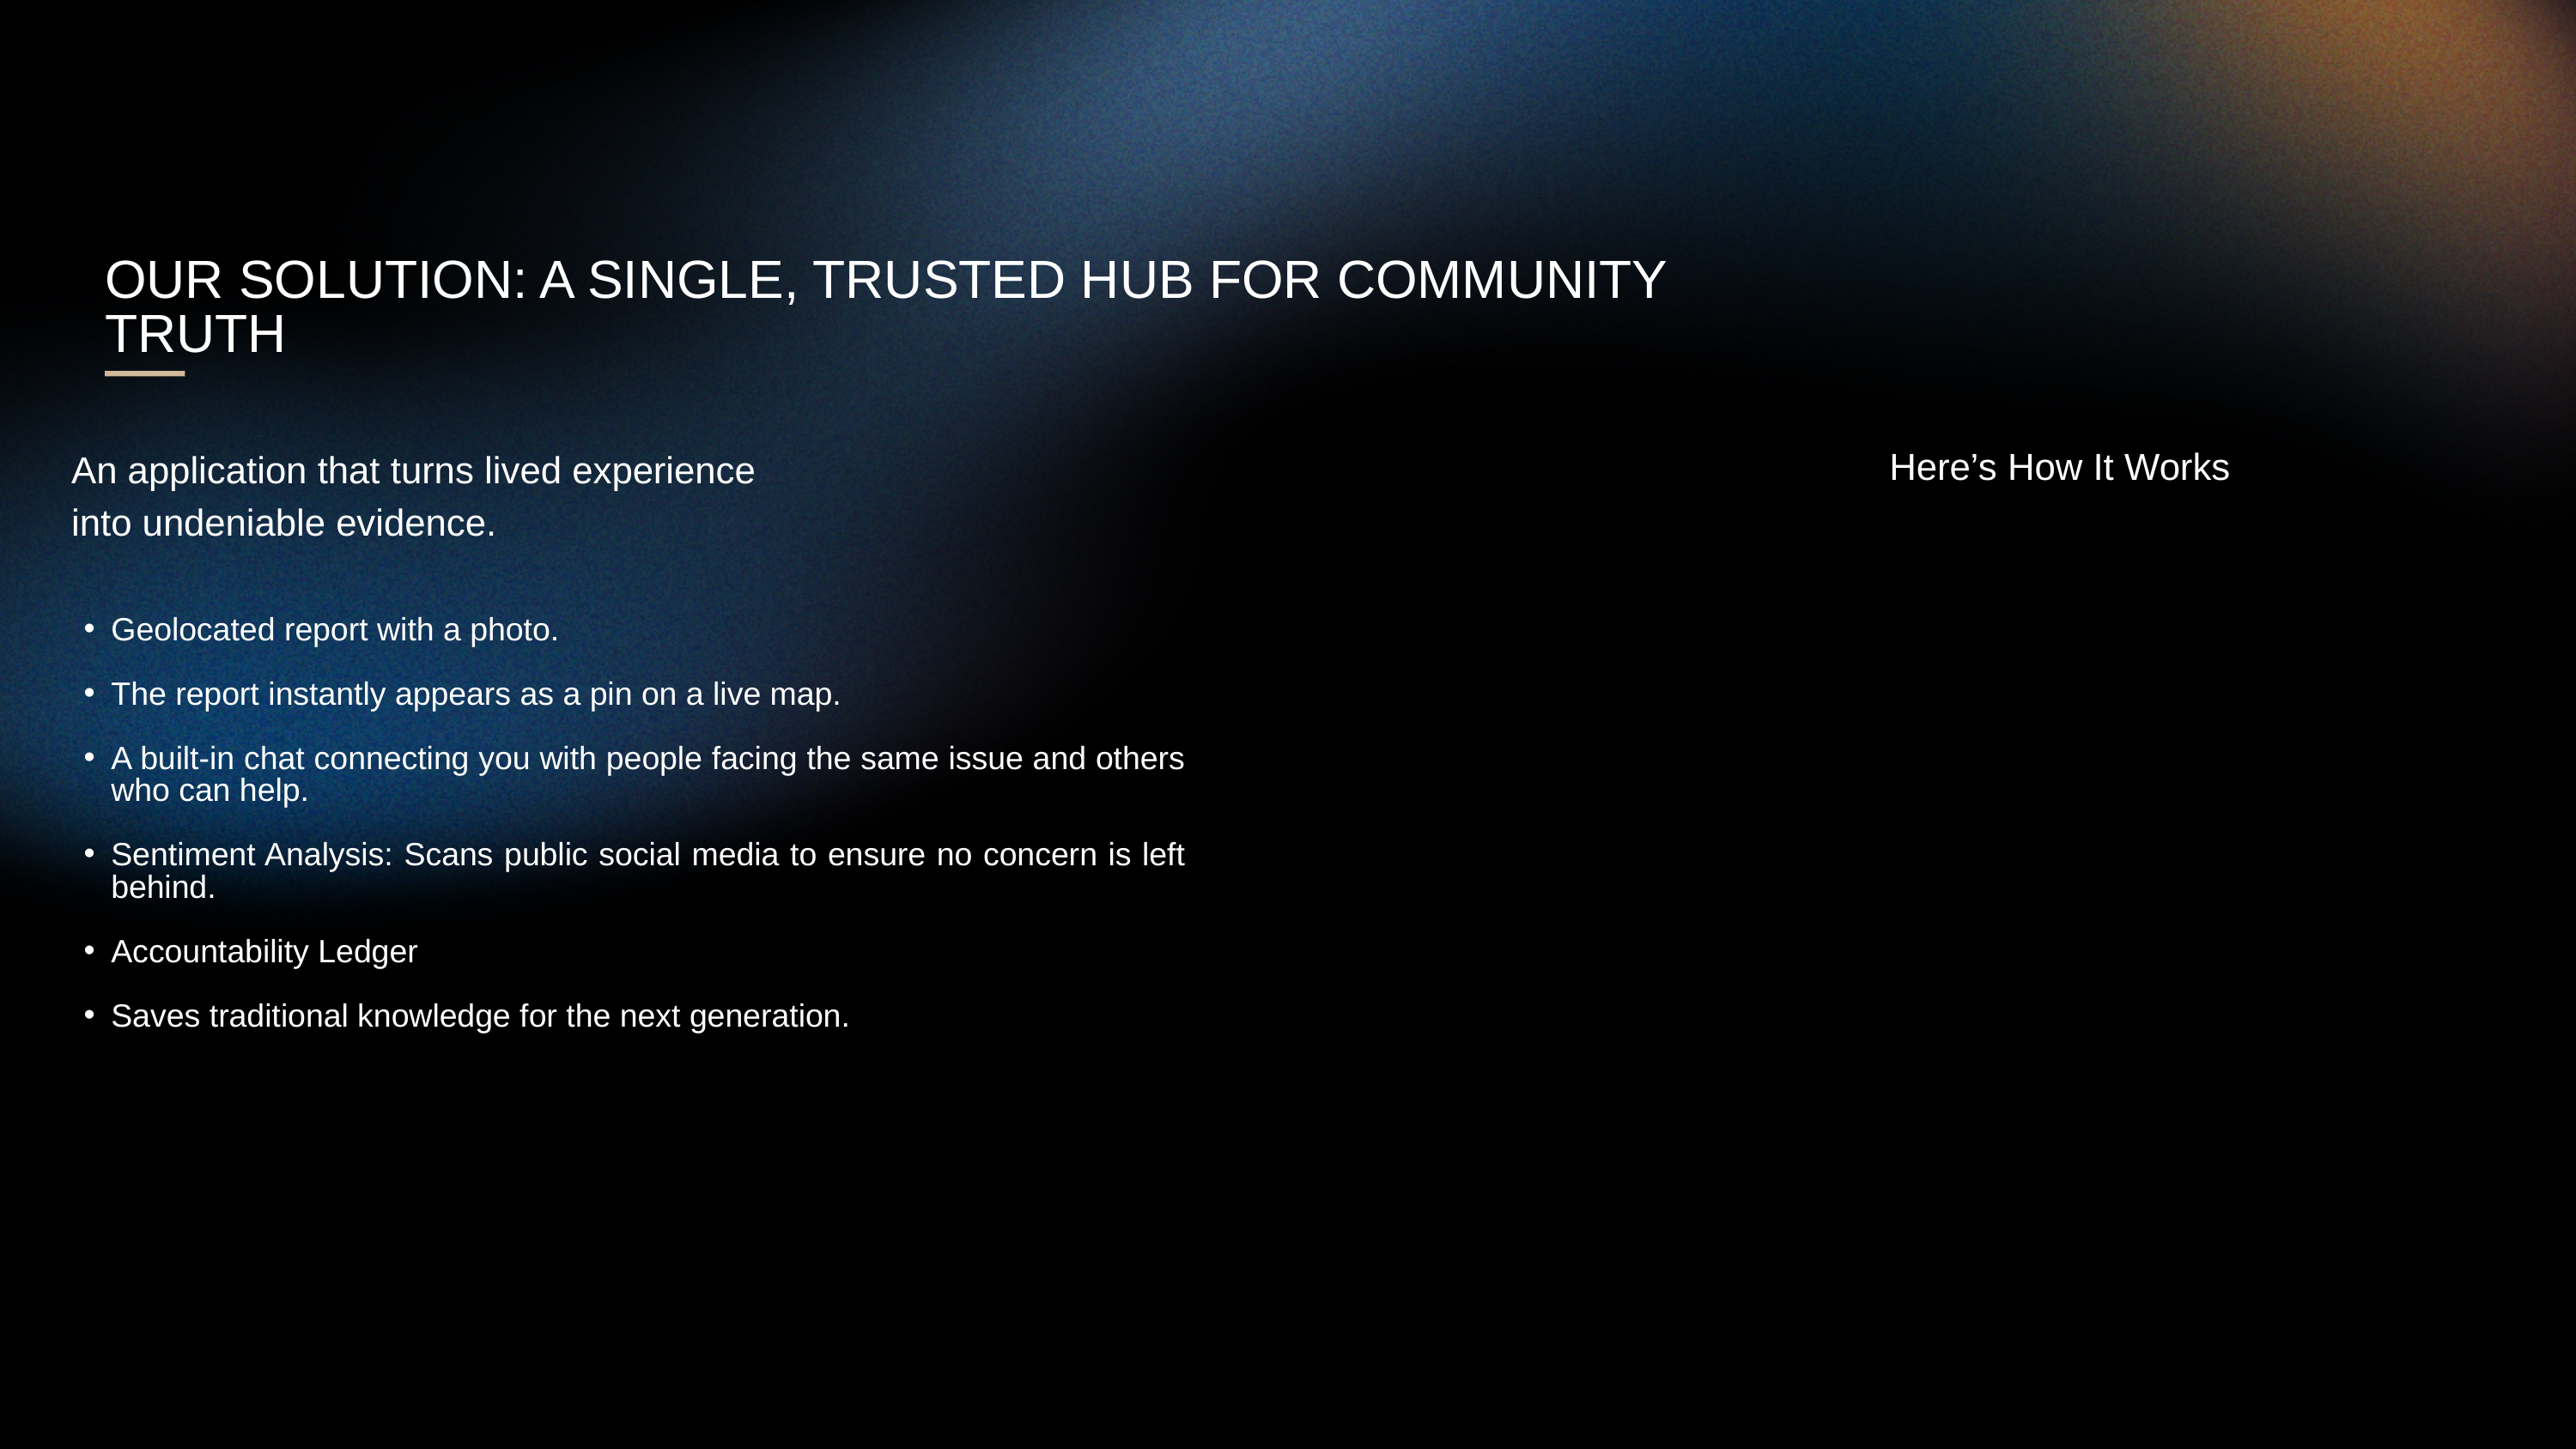

OUR SOLUTION: A SINGLE, TRUSTED HUB FOR COMMUNITY TRUTH

An application that turns lived experience into undeniable evidence.
Here’s How It Works
Geolocated report with a photo.

The report instantly appears as a pin on a live map.

A built-in chat connecting you with people facing the same issue and others who can help.

Sentiment Analysis: Scans public social media to ensure no concern is left behind.

Accountability Ledger

Saves traditional knowledge for the next generation.